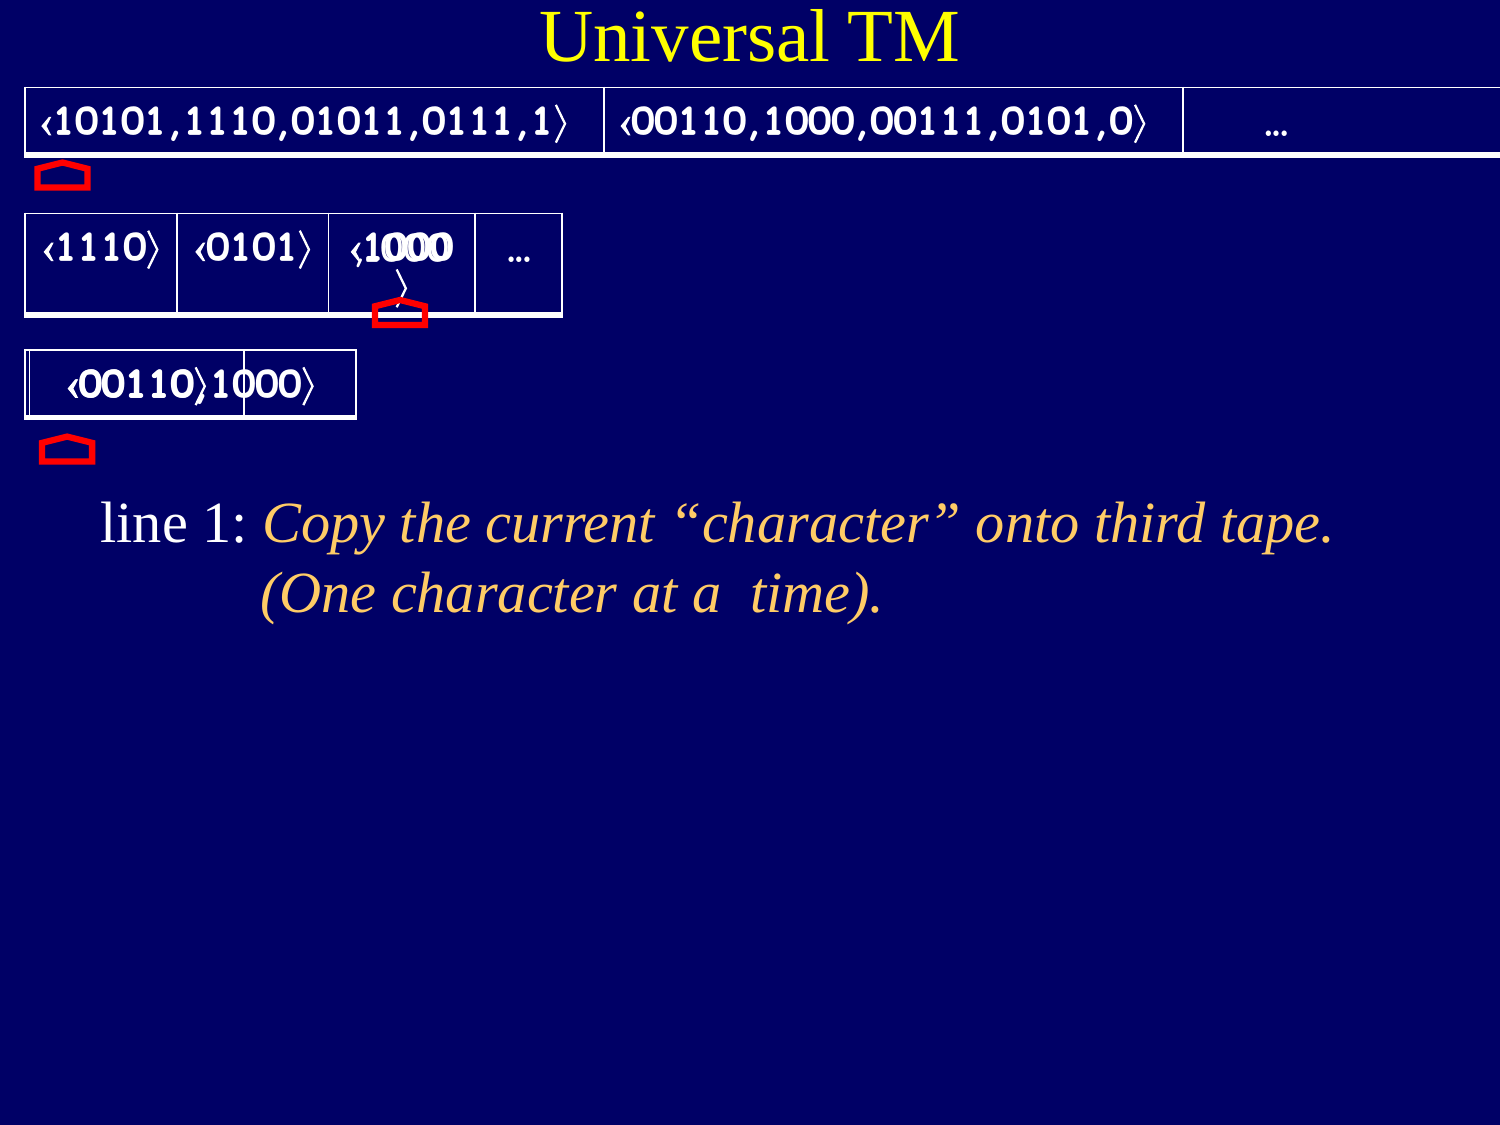

Universal TM
| 〈10101,1110,01011,0111,1〉 | 〈00110,1000,00111,0101,0〉 | … |
| --- | --- | --- |

| 〈1110〉 | 〈0101〉 | 〈1000〉 | … |
| --- | --- | --- | --- |
,1000

| 〈00110,1000〉 |
| --- |
| 〈00110〉 |
| --- |

line 1: Copy the current “character” onto third tape.
           (One character at a  time).